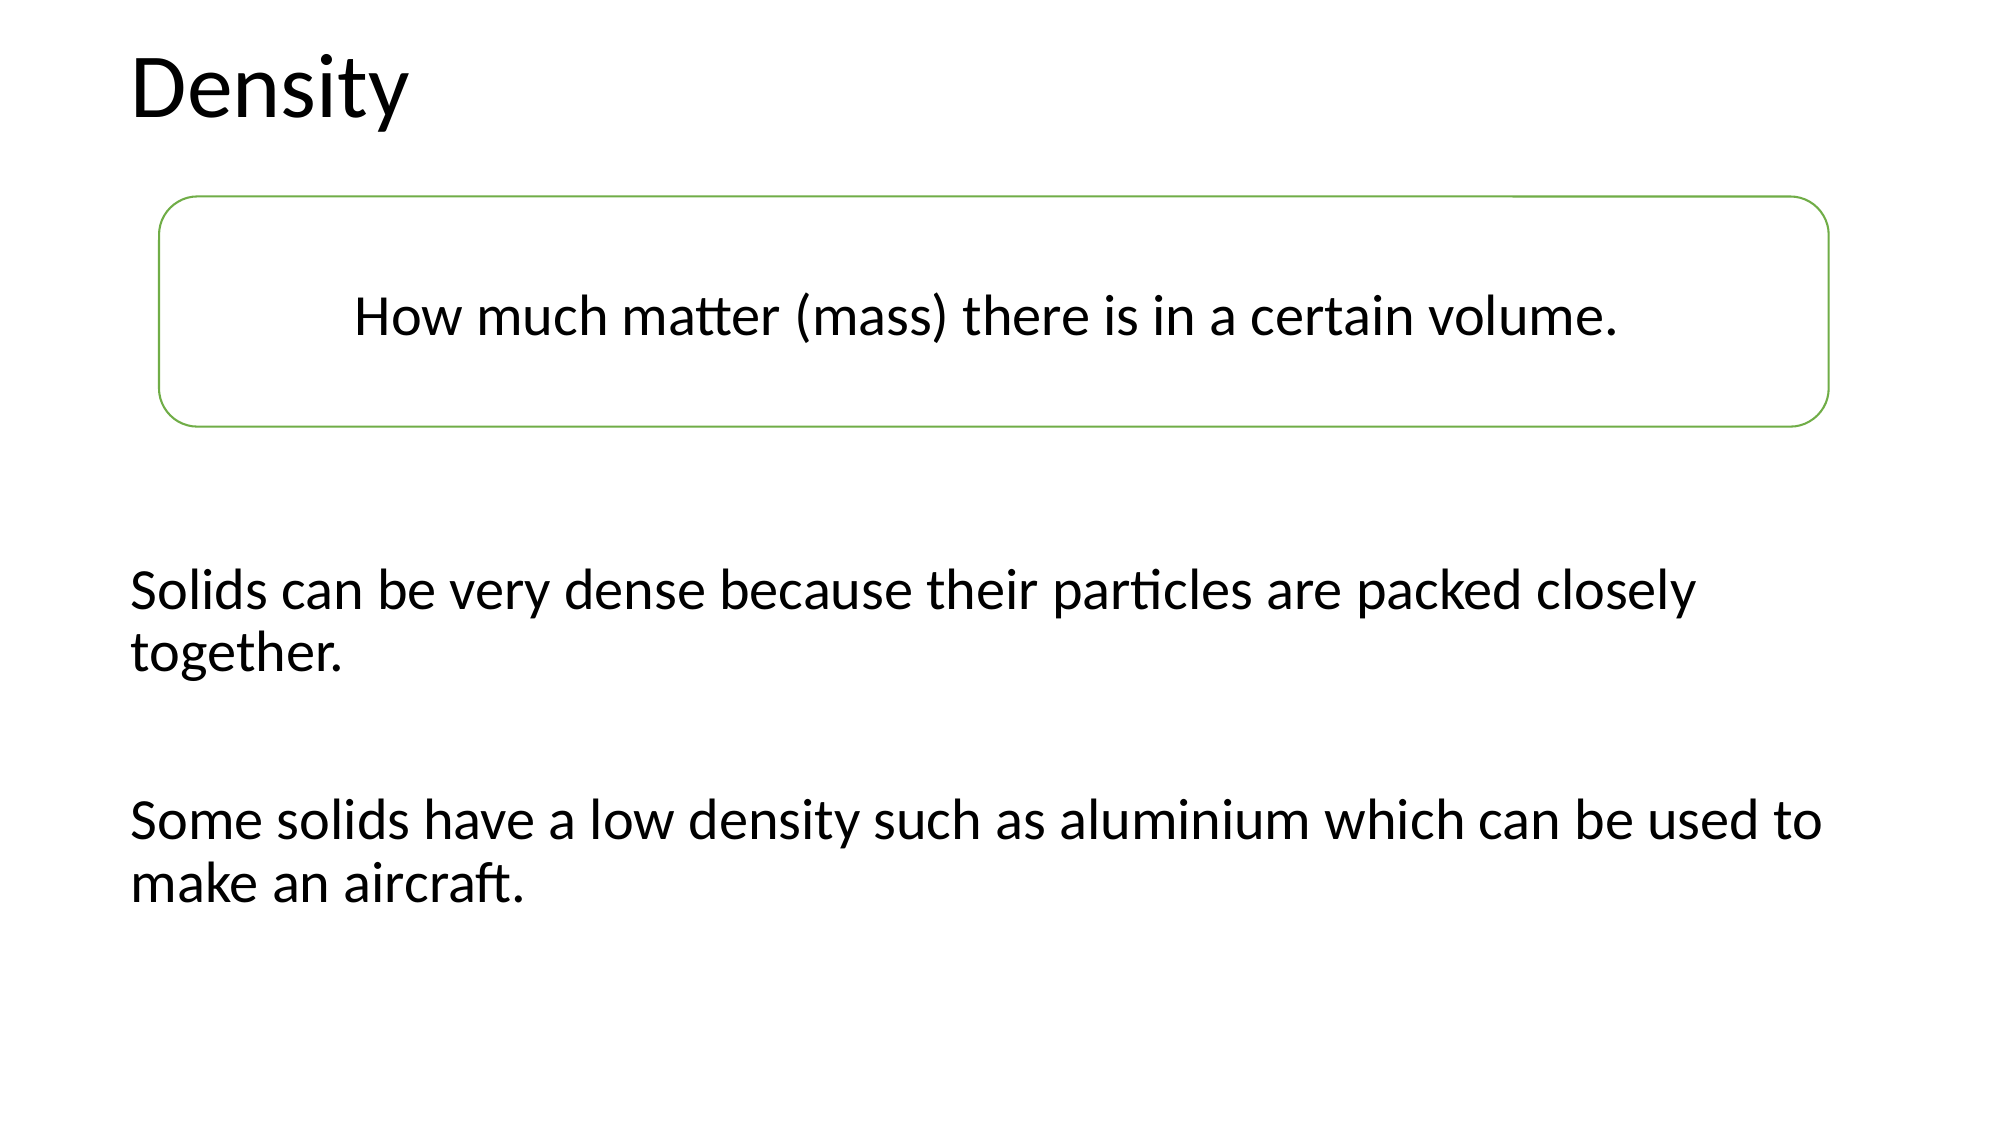

# Density
How much matter (mass) there is in a certain volume.
Solids can be very dense because their particles are packed closely together.

Some solids have a low density such as aluminium which can be used to make an aircraft.